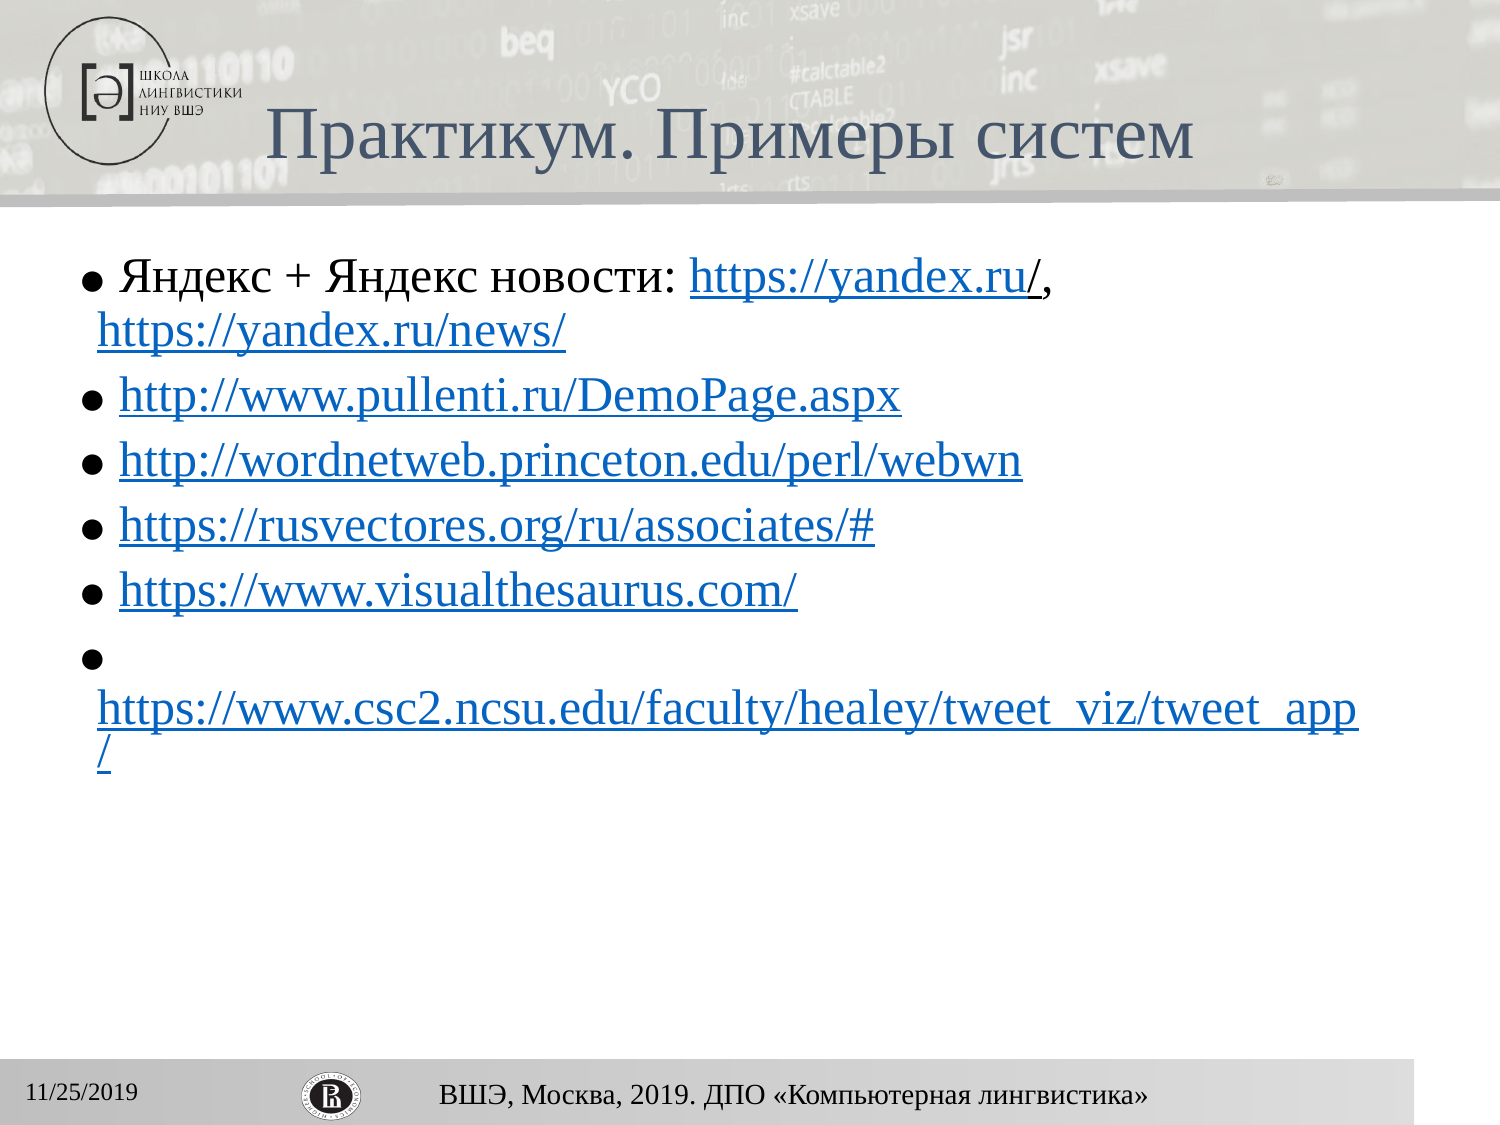

# Практикум. Примеры систем
 Яндекс + Яндекс новости: https://yandex.ru/, https://yandex.ru/news/
 http://www.pullenti.ru/DemoPage.aspx
 http://wordnetweb.princeton.edu/perl/webwn
 https://rusvectores.org/ru/associates/#
 https://www.visualthesaurus.com/
 https://www.csc2.ncsu.edu/faculty/healey/tweet_viz/tweet_app/
11/25/2019